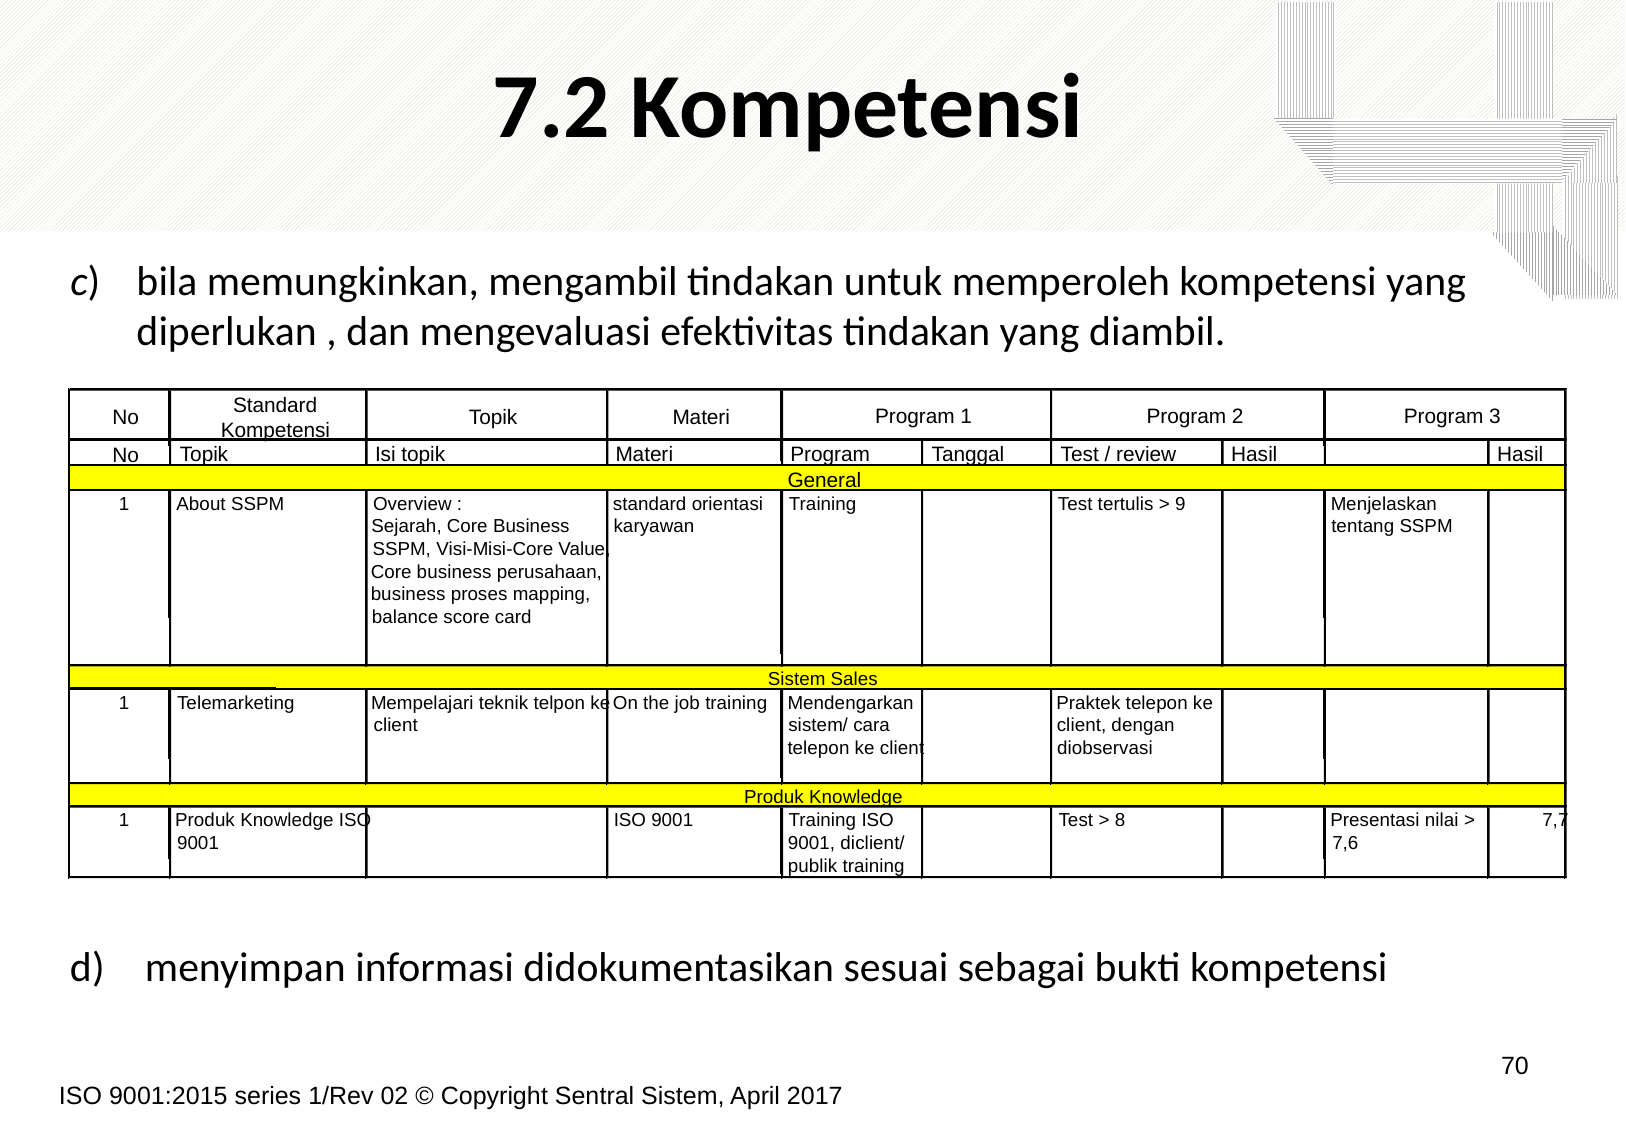

7.2 Kompetensi

c) 	bila memungkinkan, mengambil tindakan untuk memperoleh kompetensi yang diperlukan , dan mengevaluasi efektivitas tindakan yang diambil.

Standard
Program 1
Program 2
Program 3
No
Topik
Materi
Kompetensi

Topik
Isi topik
Materi
Program
Tanggal
Test / review
Hasil
Hasil

No

General

1
About SSPM
Overview :
standard orientasi
Training
Test tertulis > 9
Menjelaskan
Sejarah, Core Business
karyawan
tentang SSPM
SSPM, Visi-Misi-Core Value,
Core business perusahaan,
business proses mapping,
balance score card

Sistem Sales

1
Telemarketing
Mempelajari teknik telpon ke
On the job training
Mendengarkan
Praktek telepon ke
client
sistem/ cara
client, dengan
telepon ke client
diobservasi

Produk Knowledge

1
Produk Knowledge ISO
ISO 9001
Training ISO
Test > 8
Presentasi nilai >
7,7
9001
9001, diclient/
7,6
publik training

d)	menyimpan informasi didokumentasikan sesuai sebagai bukti kompetensi
70
ISO 9001:2015 series 1/Rev 02 © Copyright Sentral Sistem, April 2017